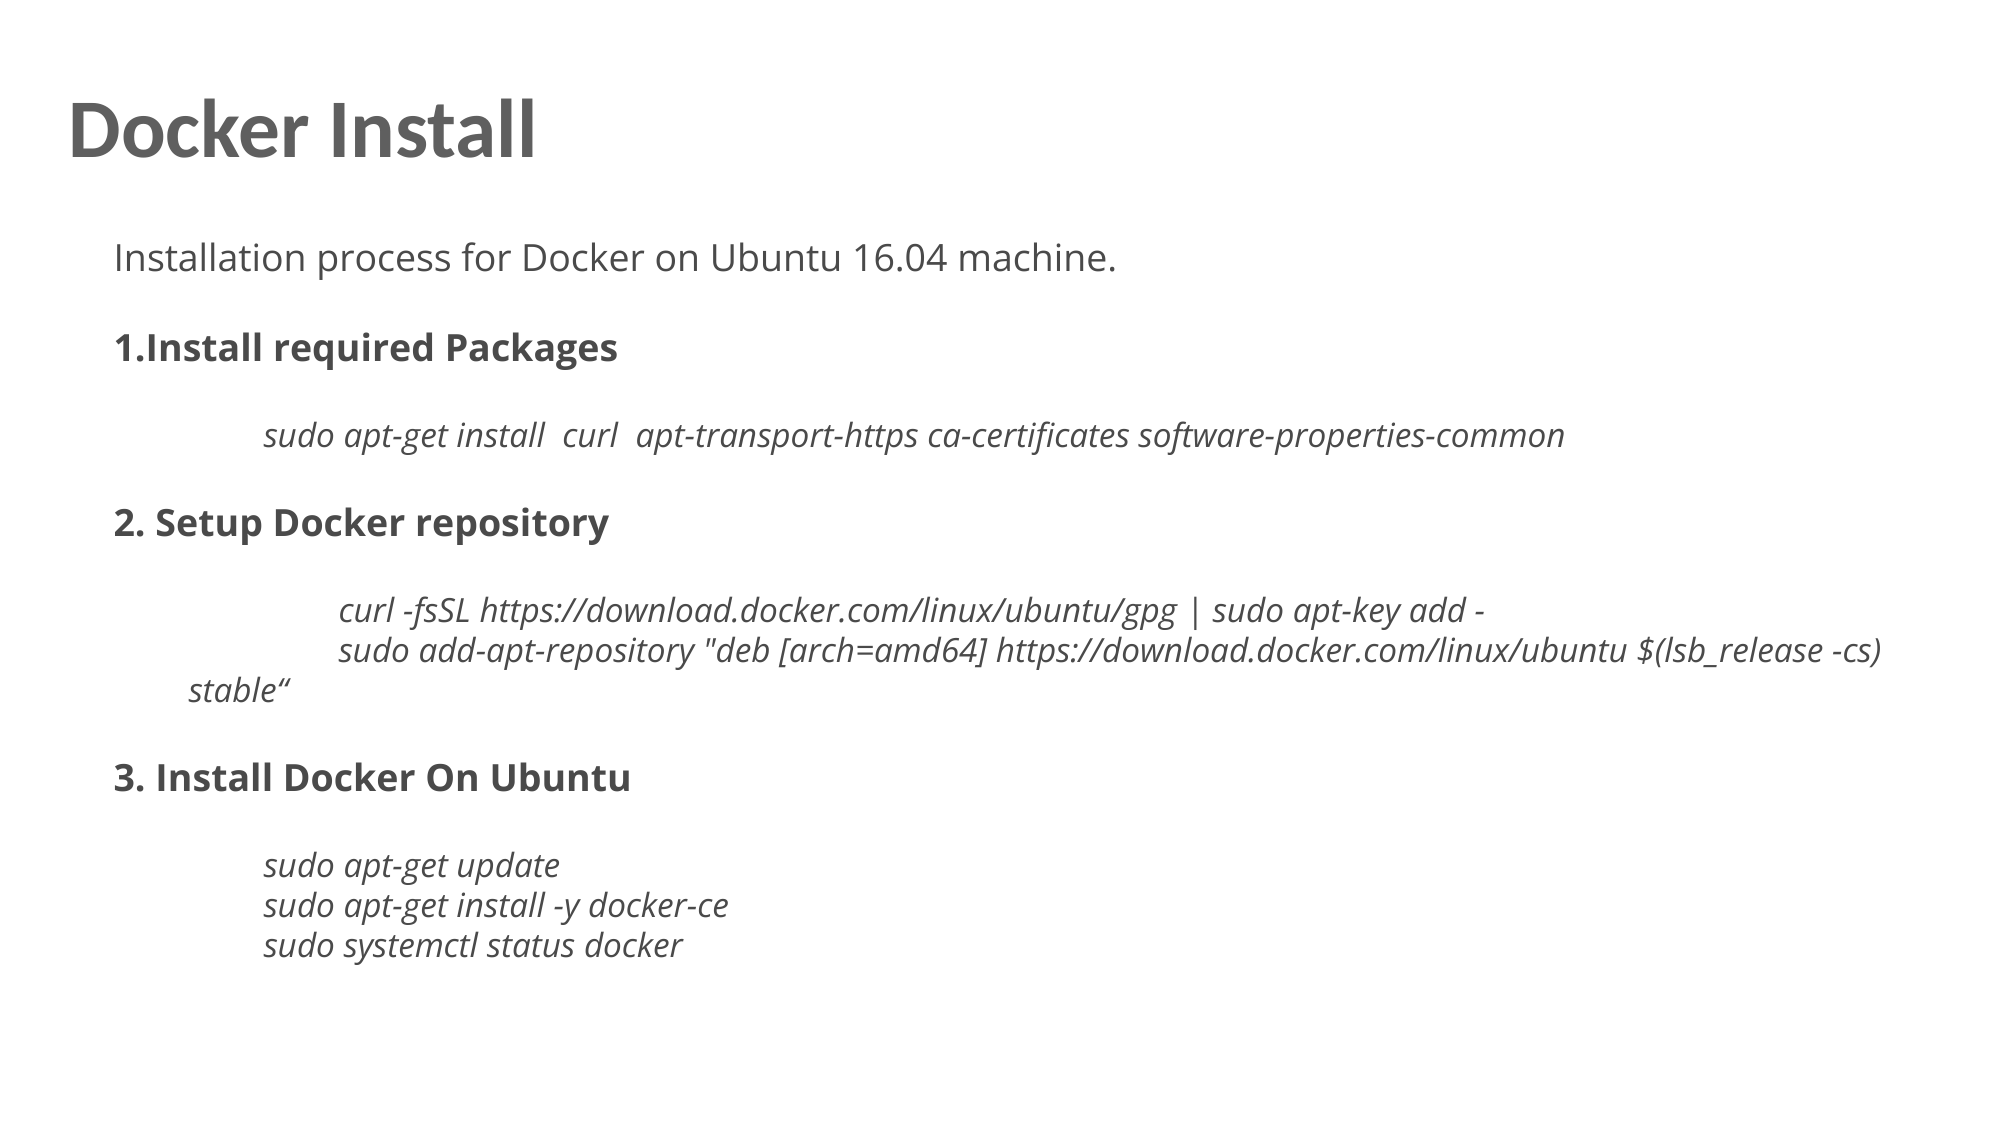

# Docker Install
Installation process for Docker on Ubuntu 16.04 machine.

Install required Packages

	sudo apt-get install  curl  apt-transport-https ca-certificates software-properties-common

2. Setup Docker repository

	curl -fsSL https://download.docker.com/linux/ubuntu/gpg | sudo apt-key add -
	sudo add-apt-repository "deb [arch=amd64] https://download.docker.com/linux/ubuntu $(lsb_release -cs) stable“

3. Install Docker On Ubuntu

sudo apt-get update
sudo apt-get install -y docker-ce
sudo systemctl status docker